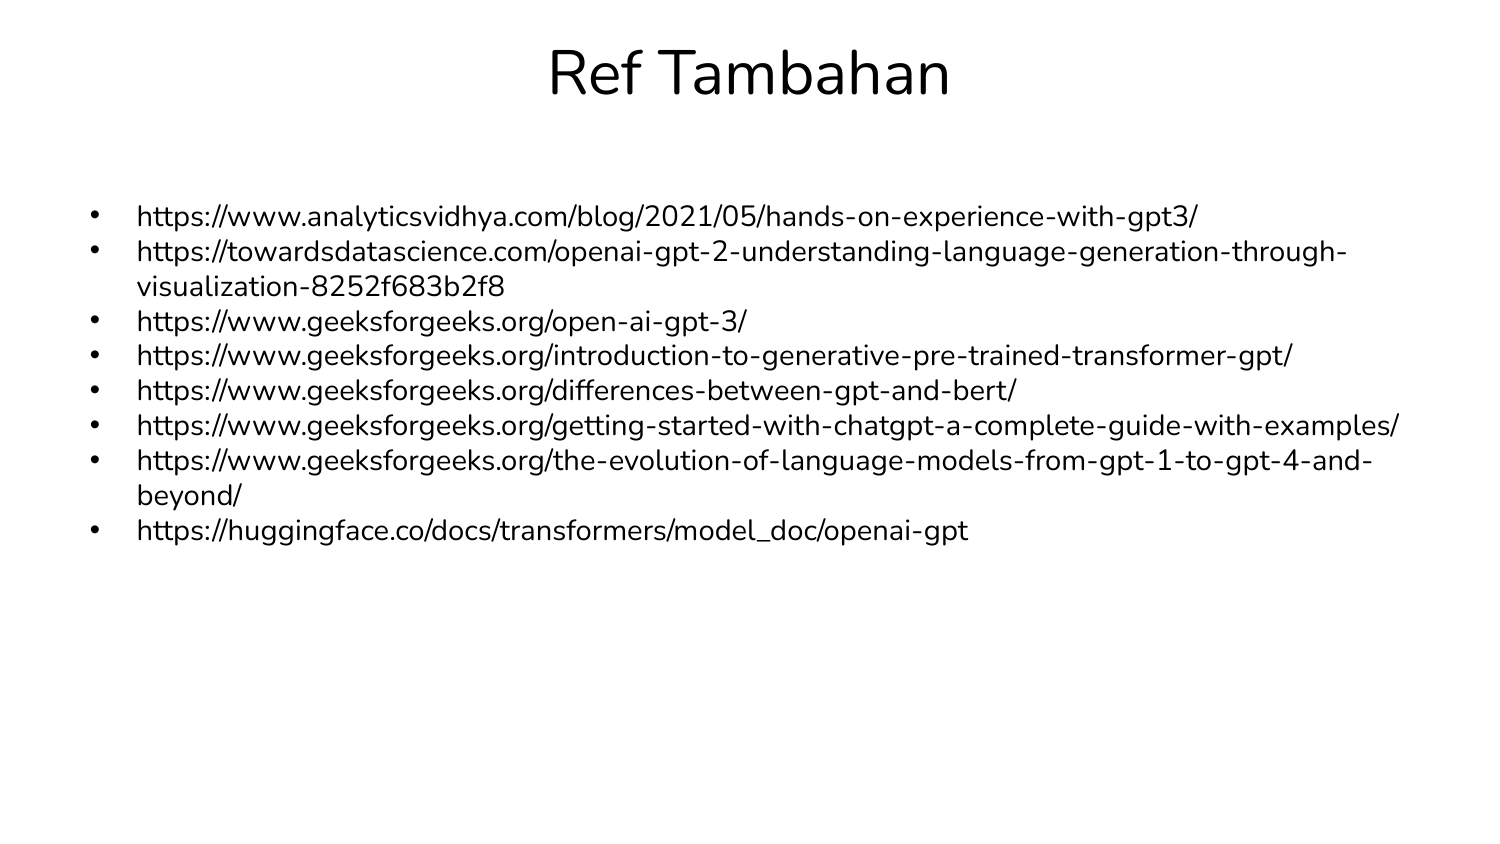

# Ref Tambahan
https://www.analyticsvidhya.com/blog/2021/05/hands-on-experience-with-gpt3/
https://towardsdatascience.com/openai-gpt-2-understanding-language-generation-through-visualization-8252f683b2f8
https://www.geeksforgeeks.org/open-ai-gpt-3/
https://www.geeksforgeeks.org/introduction-to-generative-pre-trained-transformer-gpt/
https://www.geeksforgeeks.org/differences-between-gpt-and-bert/
https://www.geeksforgeeks.org/getting-started-with-chatgpt-a-complete-guide-with-examples/
https://www.geeksforgeeks.org/the-evolution-of-language-models-from-gpt-1-to-gpt-4-and-beyond/
https://huggingface.co/docs/transformers/model_doc/openai-gpt